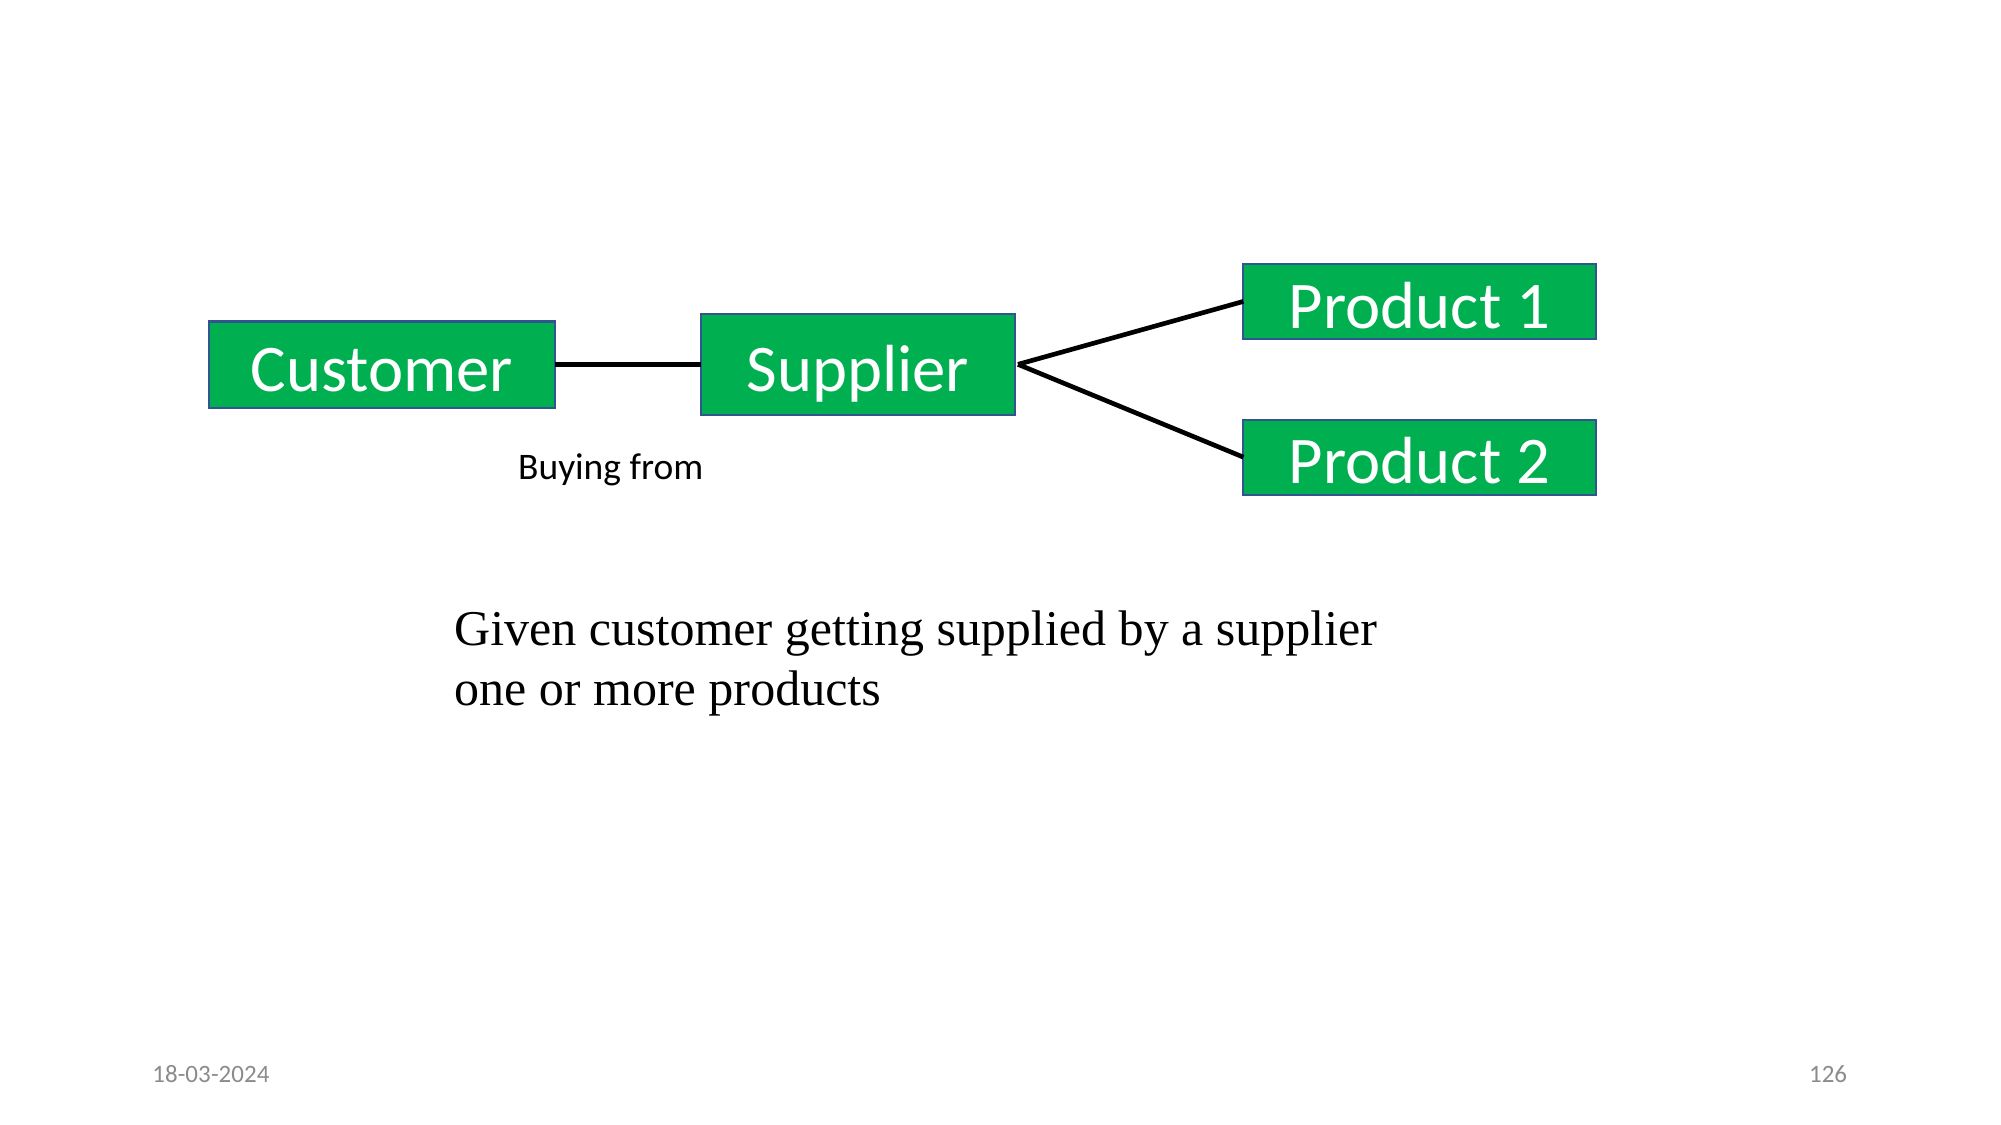

Product 1
Supplier
Customer
Product 2
Buying from
Given customer getting supplied by a supplier one or more products
18-03-2024
126